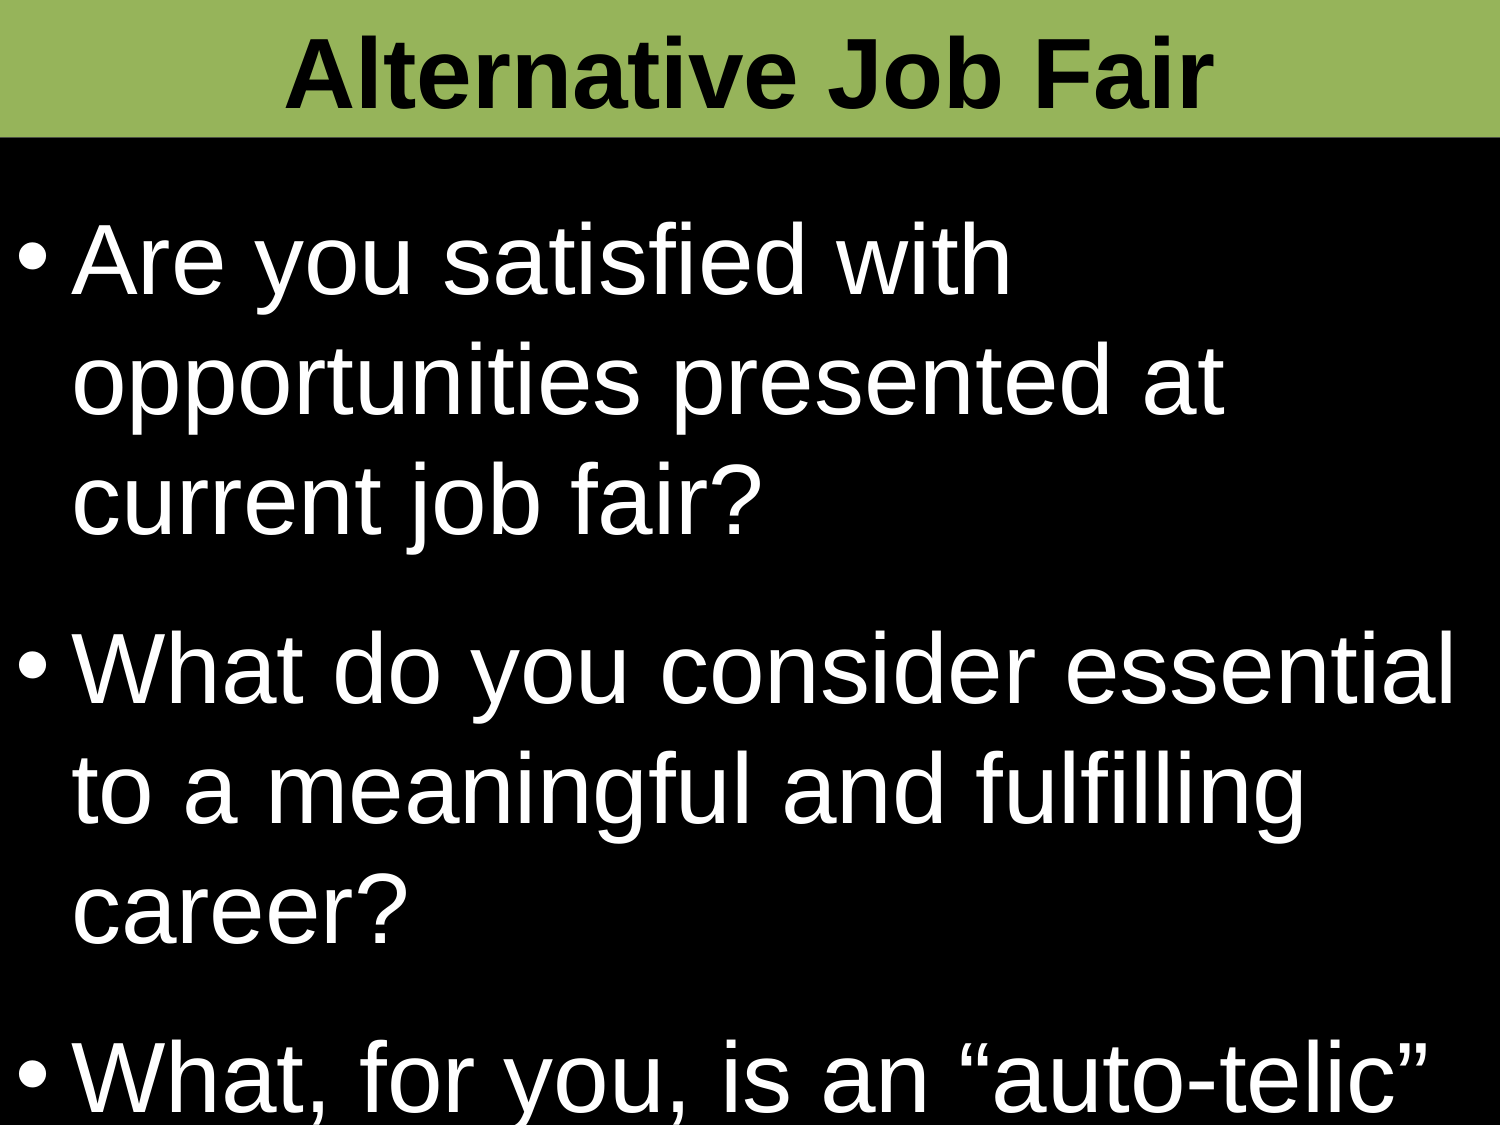

# Alternative Job Fair

Are you satisfied with opportunities presented at current job fair?

What do you consider essential to a meaningful and fulfilling career?

What, for you, is an “auto-telic” experience?